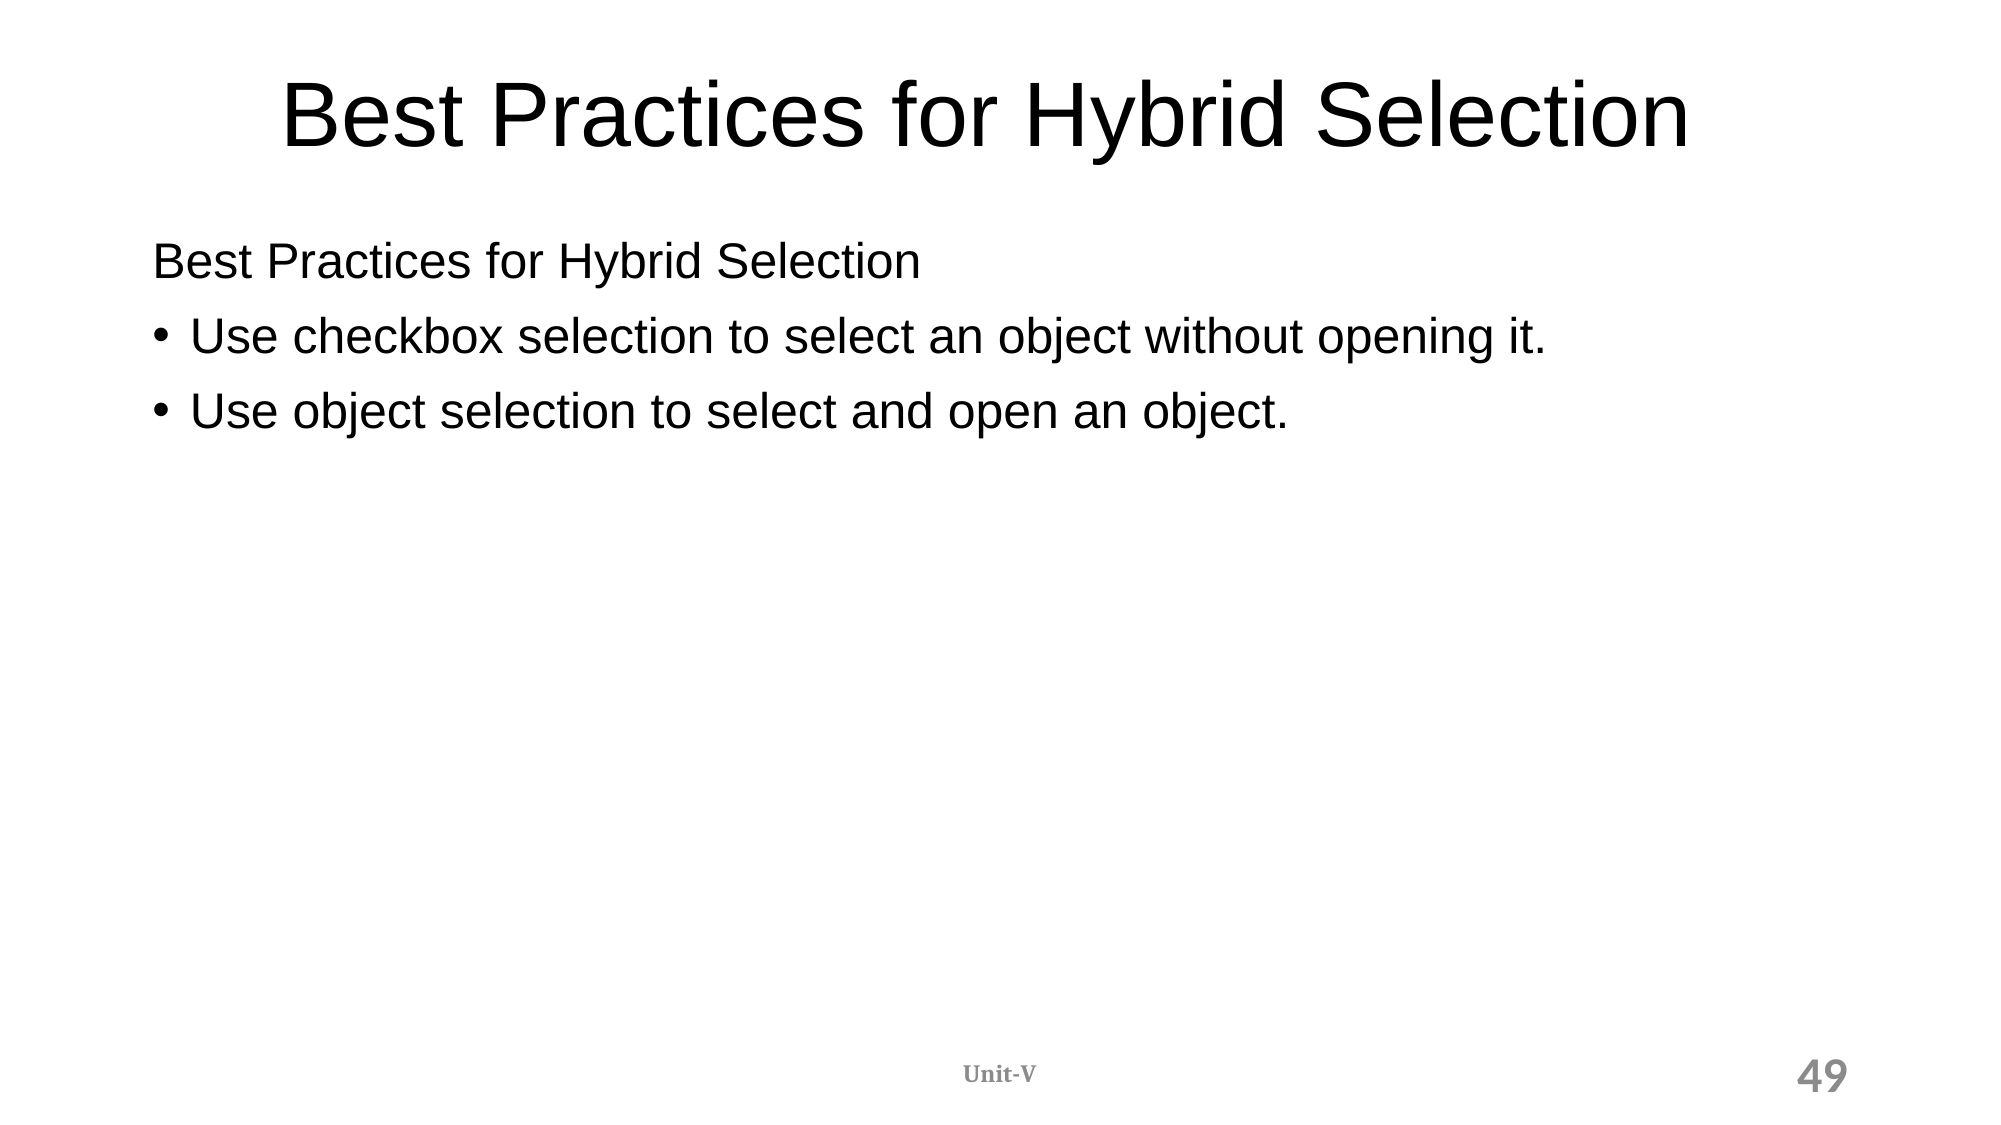

# Best Practices for Hybrid Selection
Best Practices for Hybrid Selection
Use checkbox selection to select an object without opening it.
Use object selection to select and open an object.
Unit-V
49